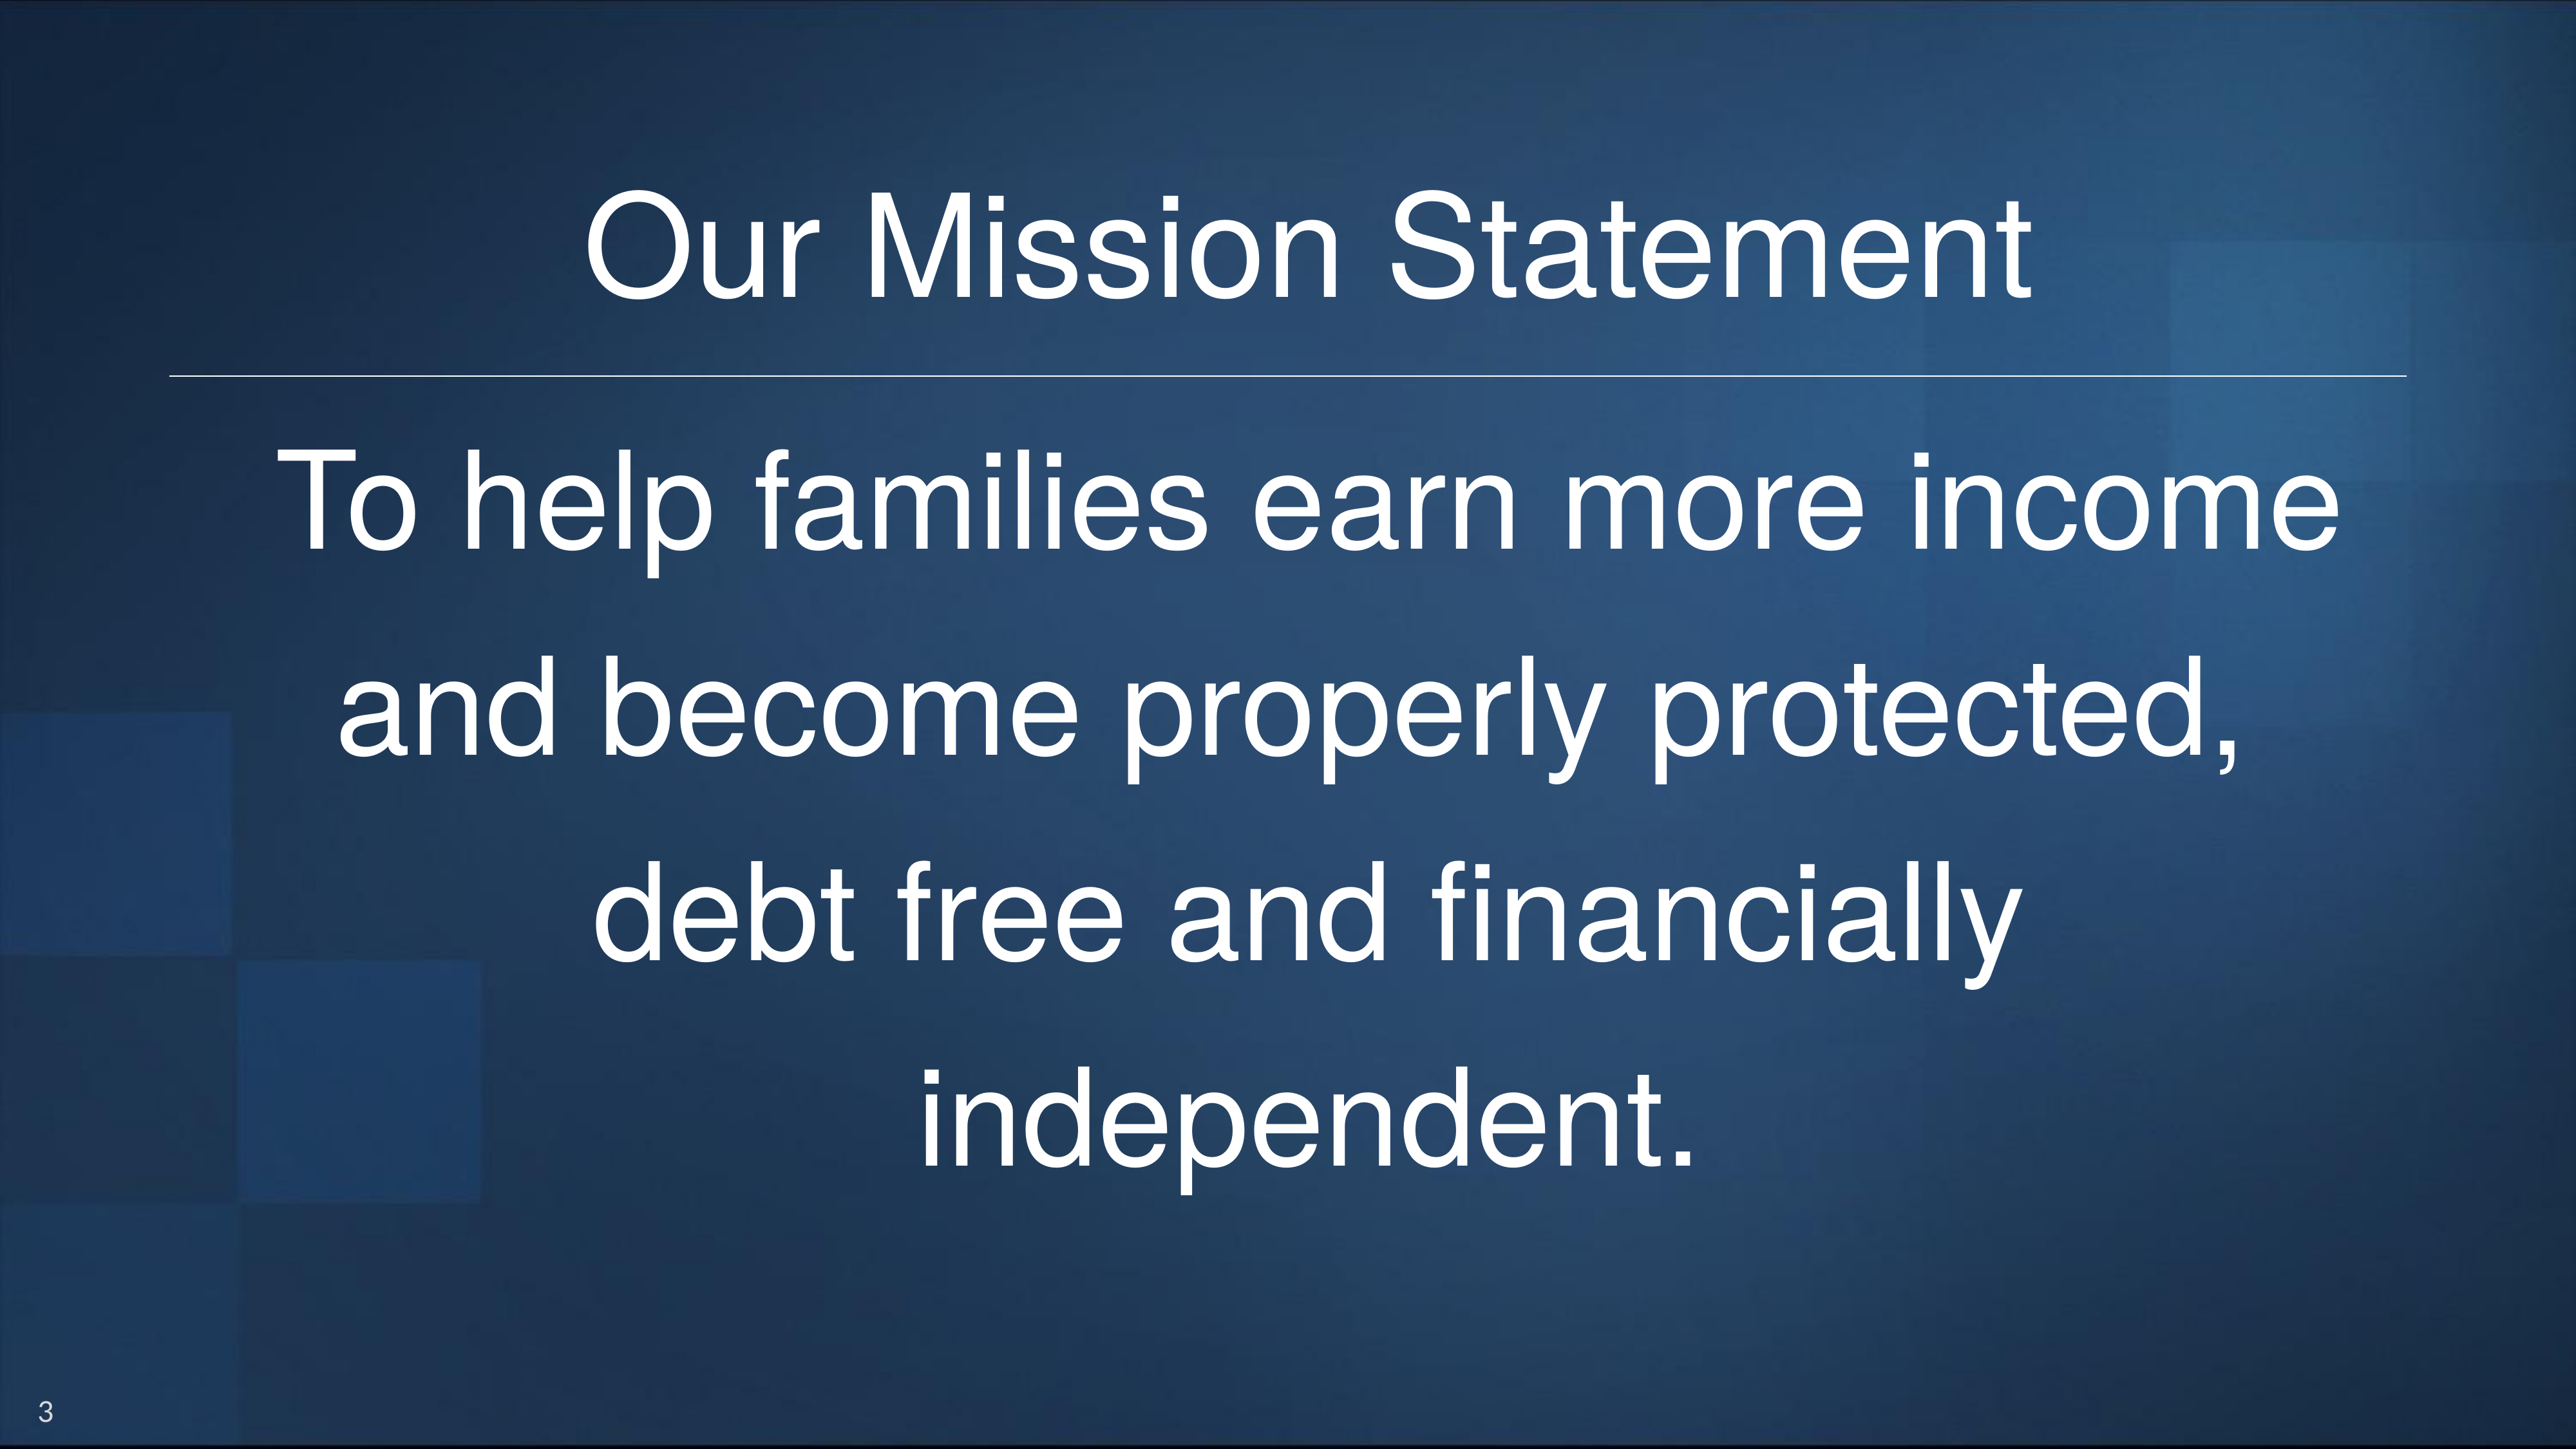

Our Mission Statement
To help families earn more income and become properly protected,
debt free and financially independent.
3